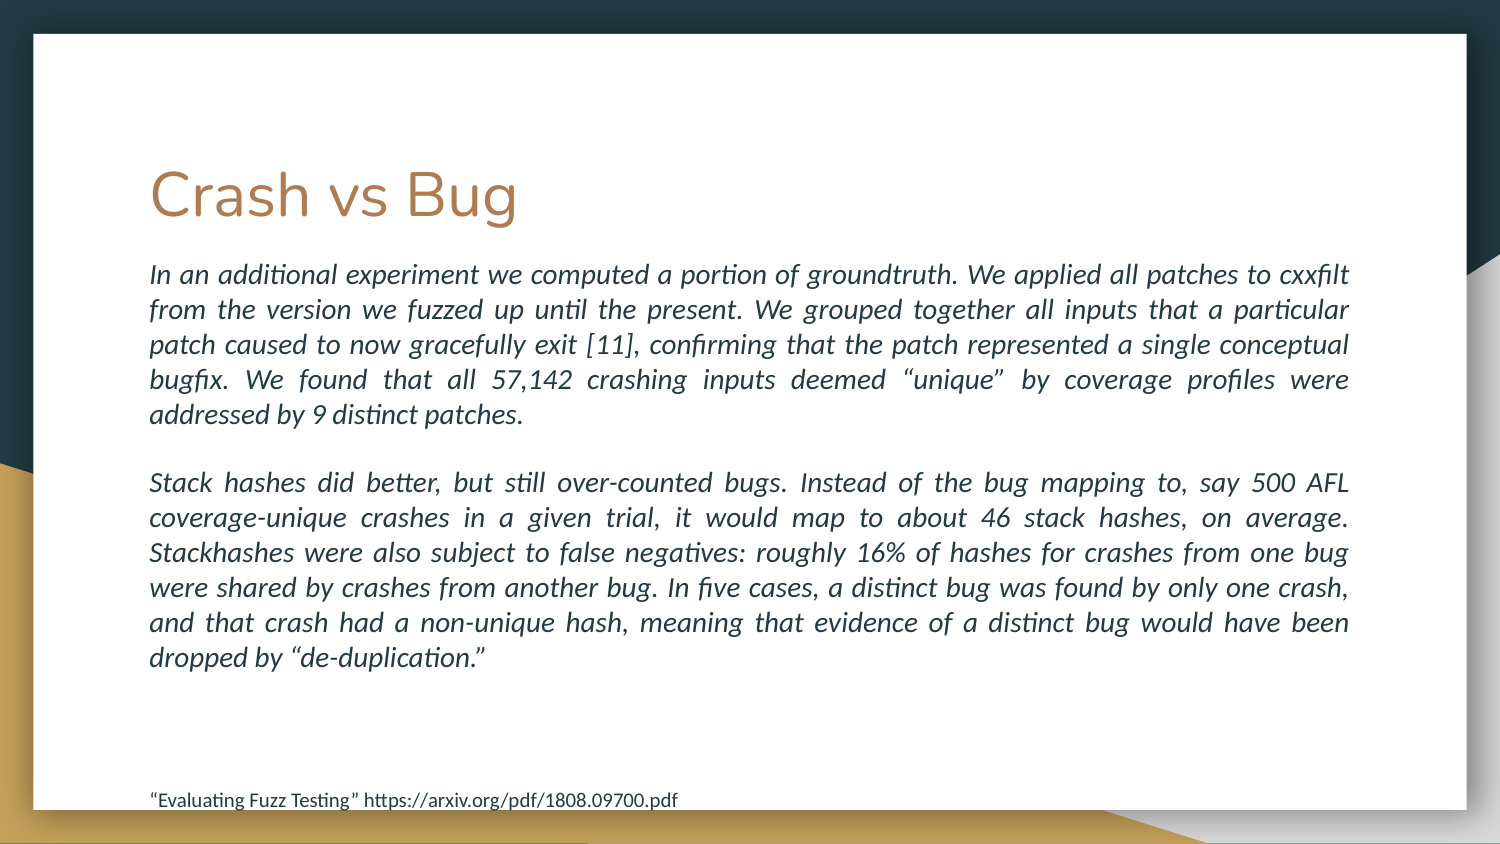

# Crash vs Bug
In an additional experiment we computed a portion of groundtruth. We applied all patches to cxxfilt from the version we fuzzed up until the present. We grouped together all inputs that a particular patch caused to now gracefully exit [11], confirming that the patch represented a single conceptual bugfix. We found that all 57,142 crashing inputs deemed “unique” by coverage profiles were addressed by 9 distinct patches.
Stack hashes did better, but still over-counted bugs. Instead of the bug mapping to, say 500 AFL coverage-unique crashes in a given trial, it would map to about 46 stack hashes, on average. Stackhashes were also subject to false negatives: roughly 16% of hashes for crashes from one bug were shared by crashes from another bug. In five cases, a distinct bug was found by only one crash, and that crash had a non-unique hash, meaning that evidence of a distinct bug would have been dropped by “de-duplication.”

“Evaluating Fuzz Testing” https://arxiv.org/pdf/1808.09700.pdf